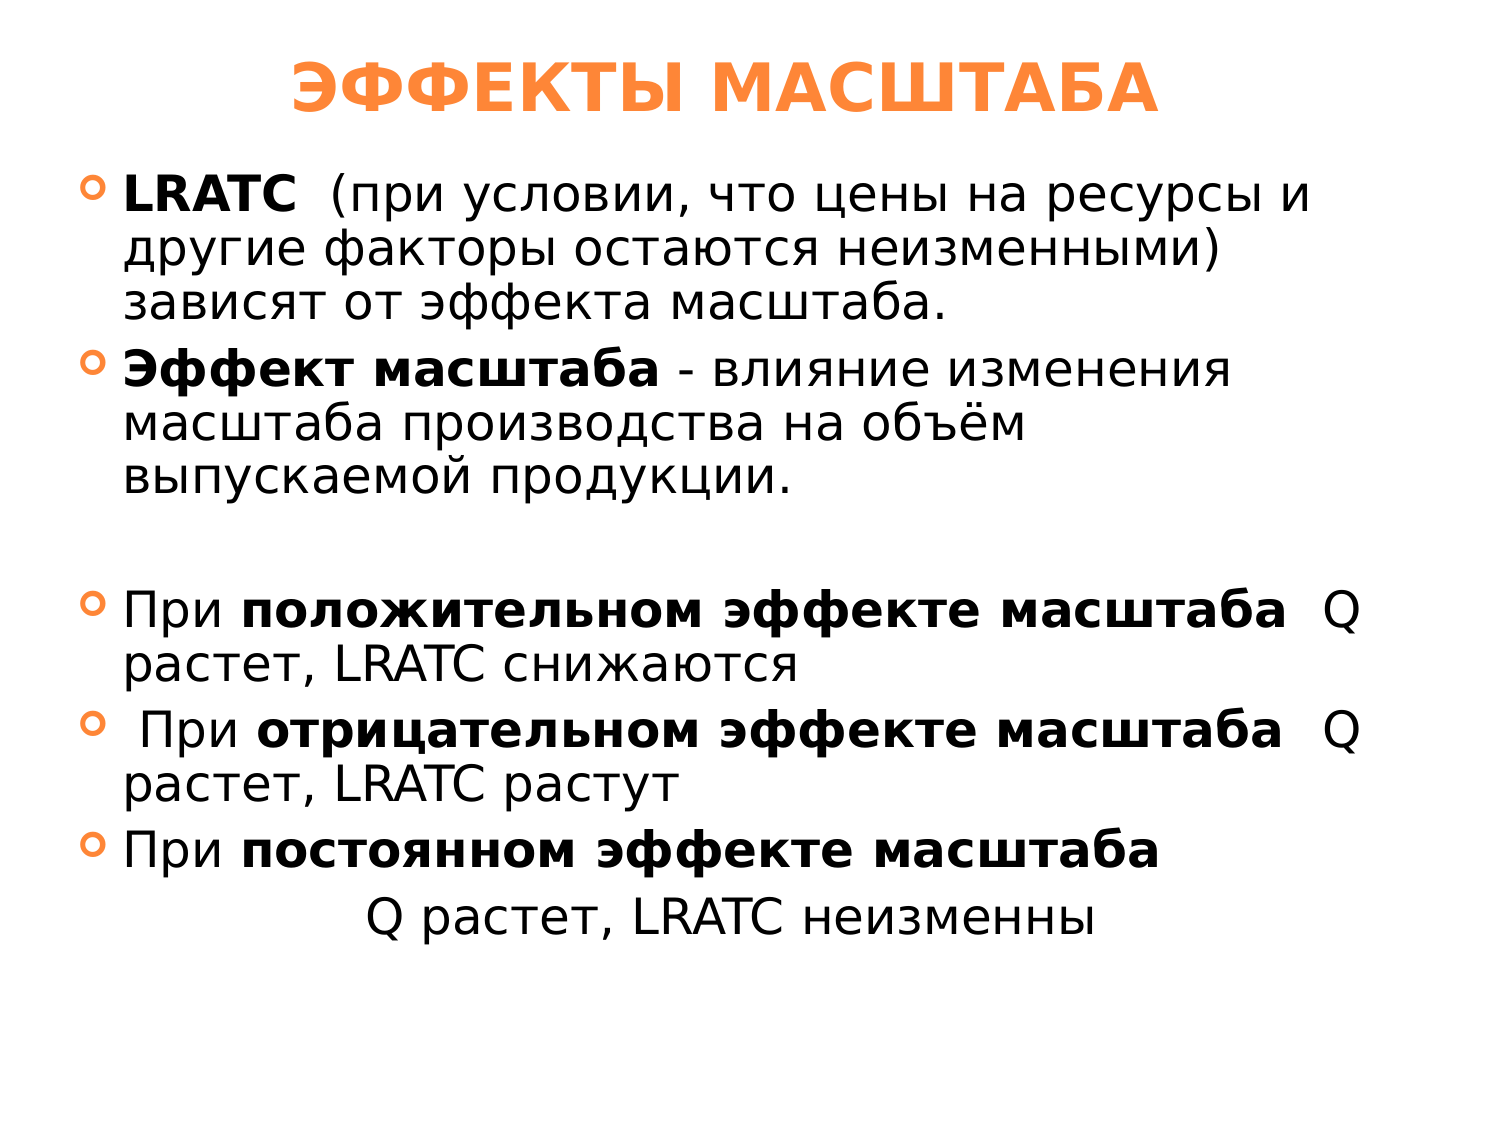

ЭФФЕКТЫ МАСШТАБА
LRATC  (при условии, что цены на ресурсы и другие факторы остаются неизменными) зависят от эффекта масштаба.
Эффект масштаба - влияние изменения масштаба производства на объём выпускаемой продукции.

При положительном эффекте масштаба 	Q растет, LRATC снижаются
 При отрицательном эффекте масштаба 	Q растет, LRATC растут
При постоянном эффекте масштаба
Q растет, LRATC неизменны